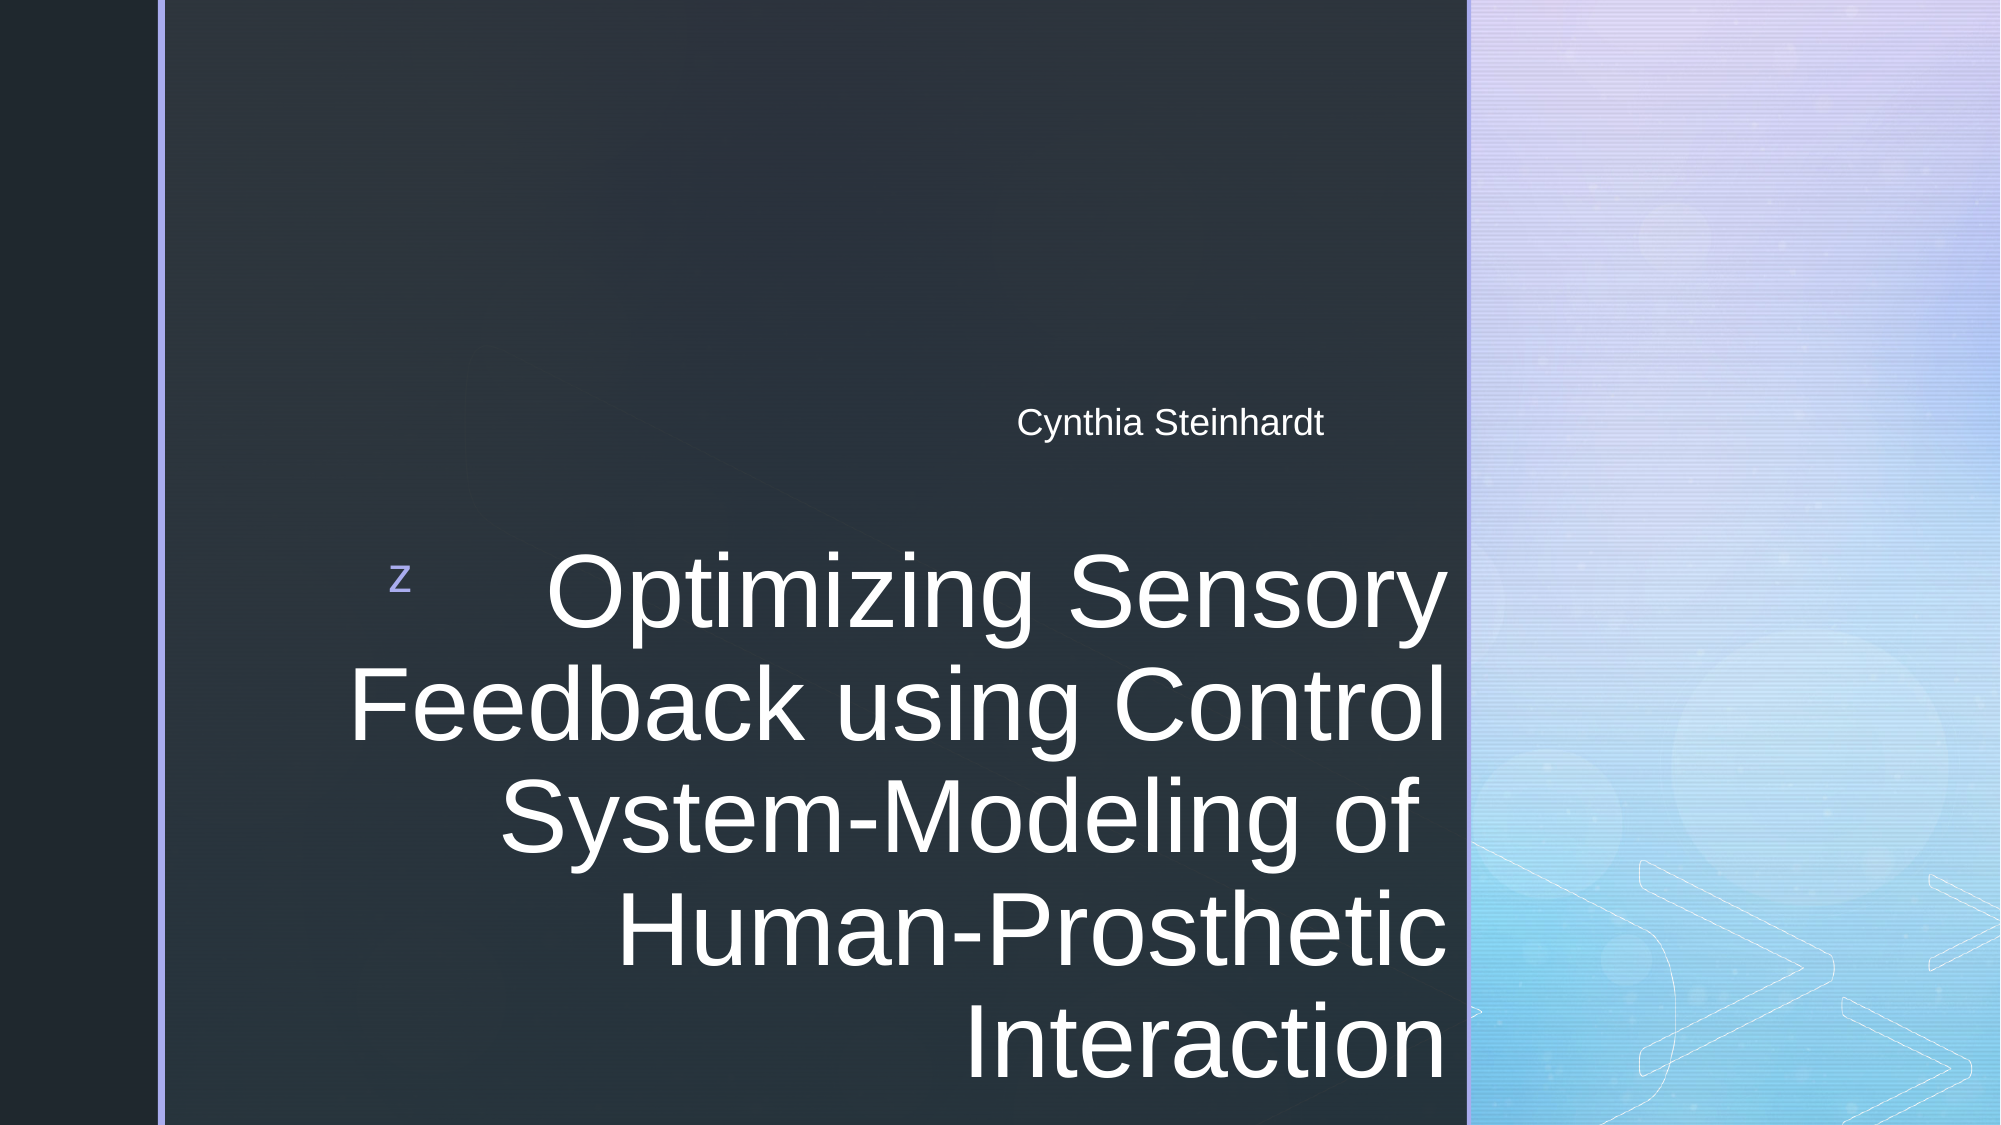

Cynthia Steinhardt
# Optimizing Sensory Feedback using Control System-Modeling of  Human-Prosthetic Interaction